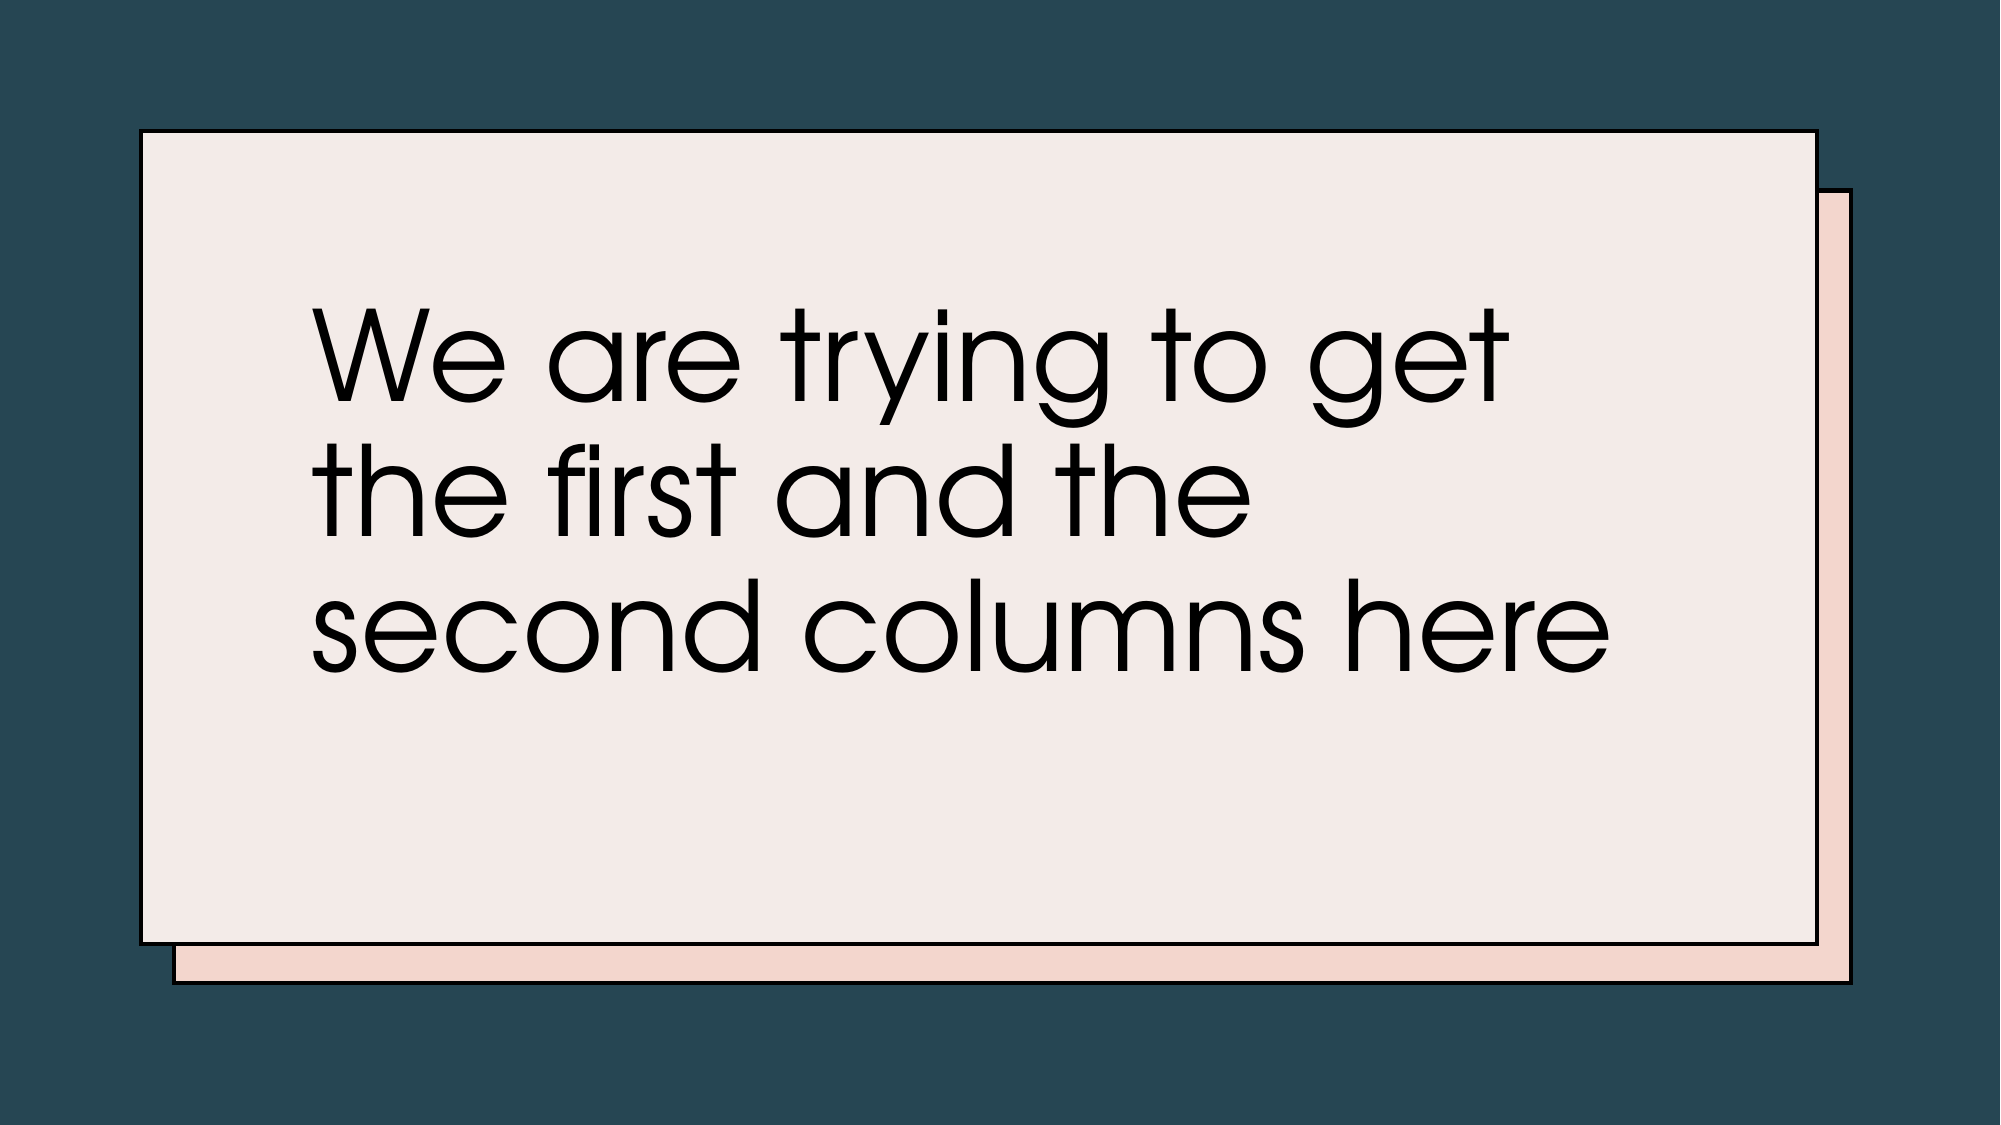

# We are trying to get the first and the second columns here